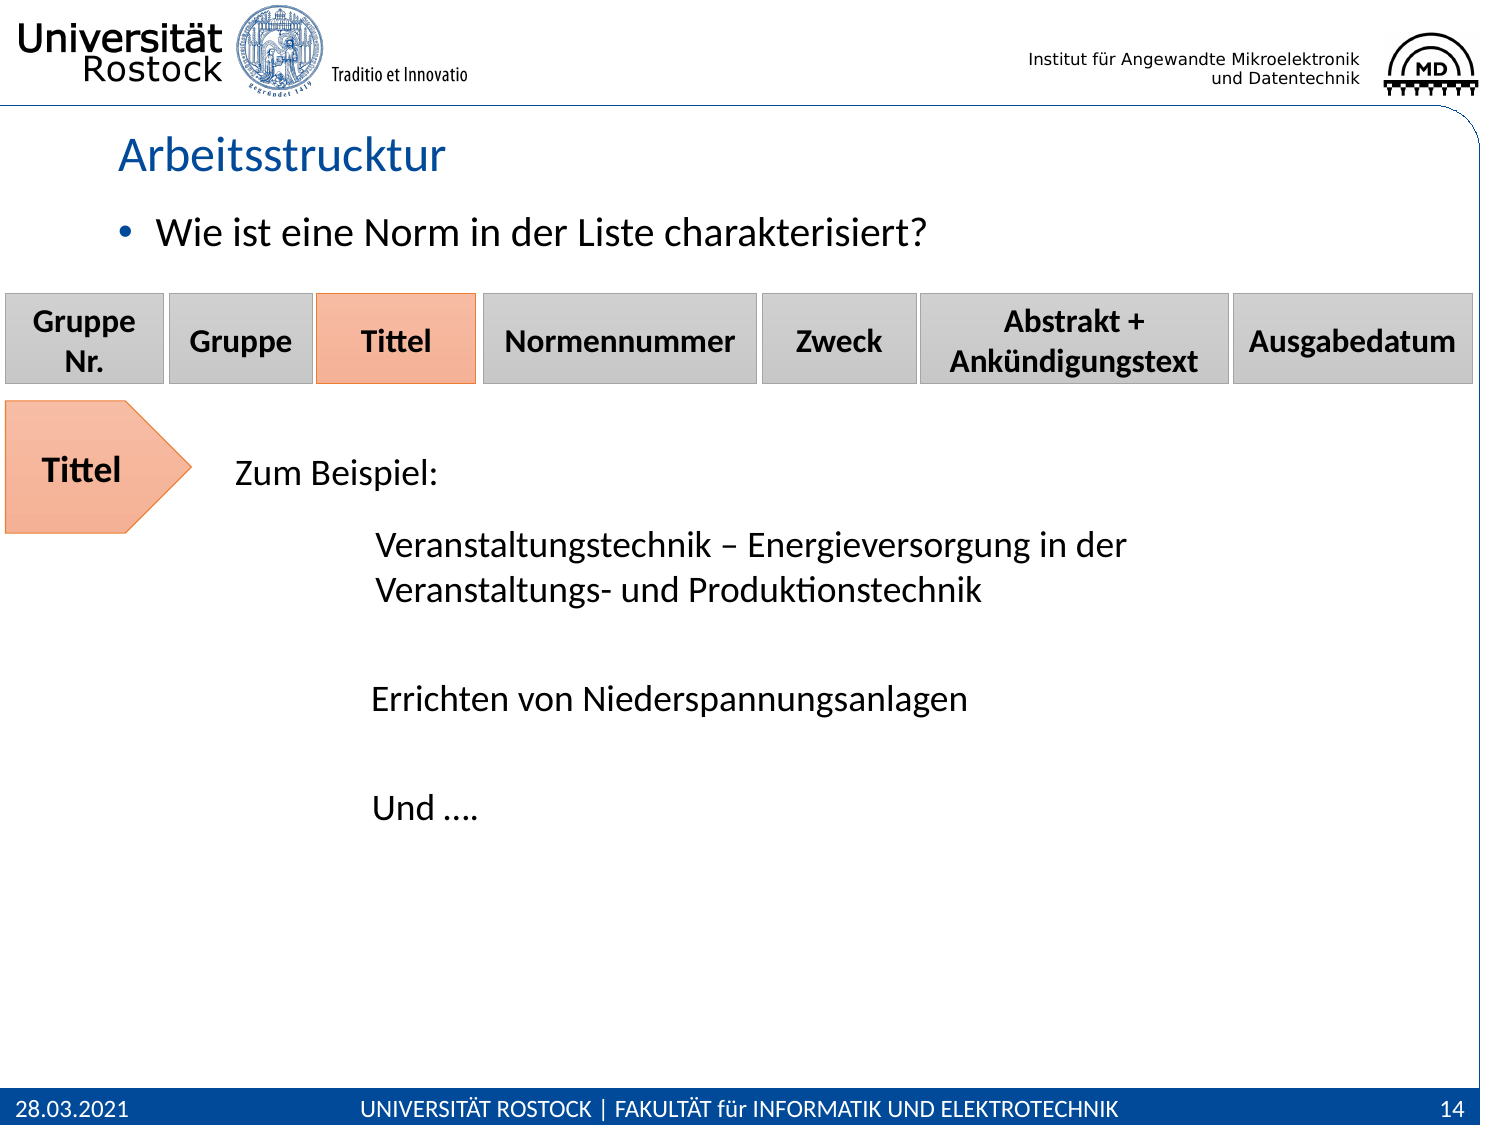

# Arbeitsstrucktur
Wie ist eine Norm in der Liste charakterisiert?
Gruppe Nr.
Gruppe
Tittel
Normennummer
Zweck
Abstrakt + Ankündigungstext
Ausgabedatum
Tittel
Zum Beispiel:
Veranstaltungstechnik – Energieversorgung in der
Veranstaltungs- und Produktionstechnik
Errichten von Niederspannungsanlagen
Und ….
28.03.2021
UNIVERSITÄT ROSTOCK | FAKULTÄT für INFORMATIK UND ELEKTROTECHNIK
14